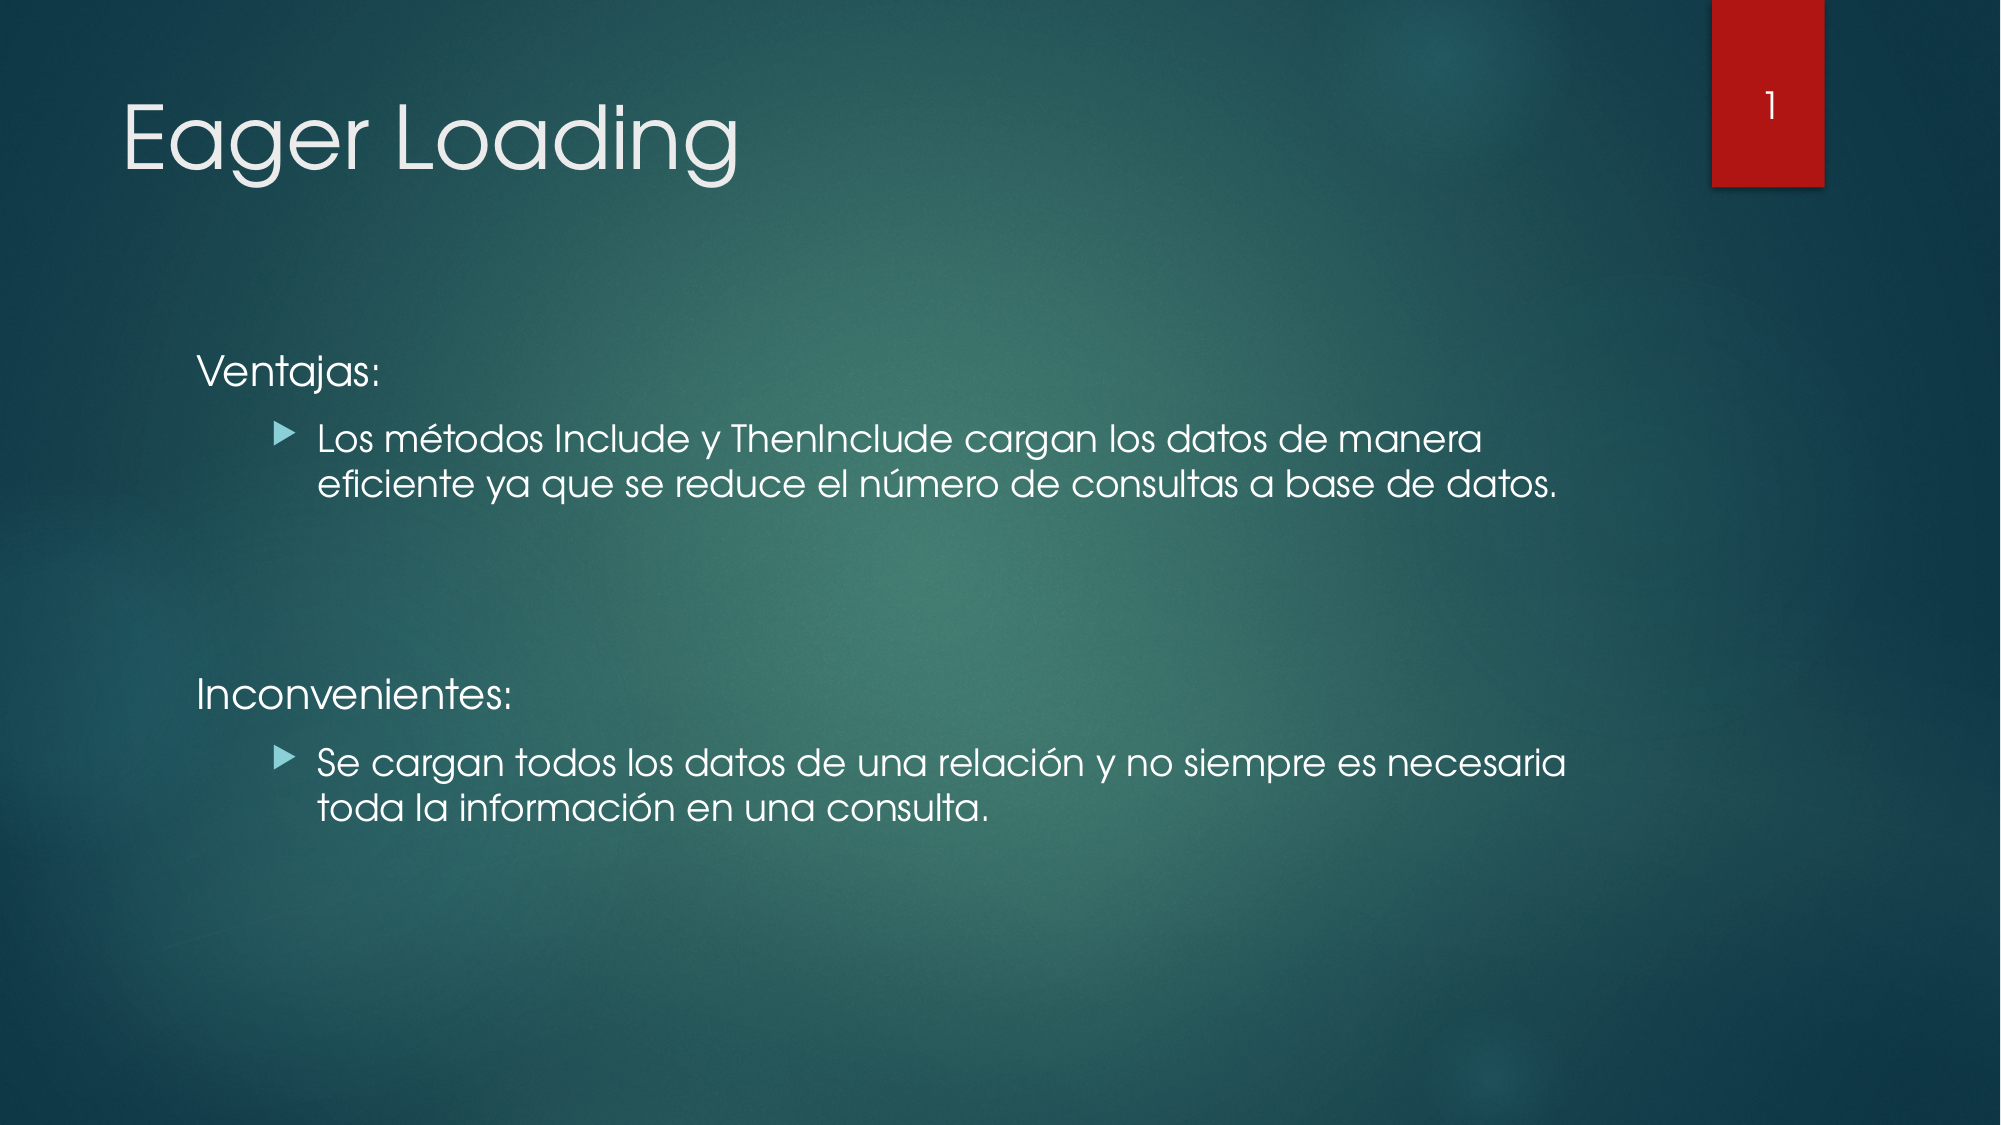

# Eager Loading
1
Ventajas:
Los métodos Include y ThenInclude cargan los datos de manera eficiente ya que se reduce el número de consultas a base de datos.

Inconvenientes:
Se cargan todos los datos de una relación y no siempre es necesaria toda la información en una consulta.